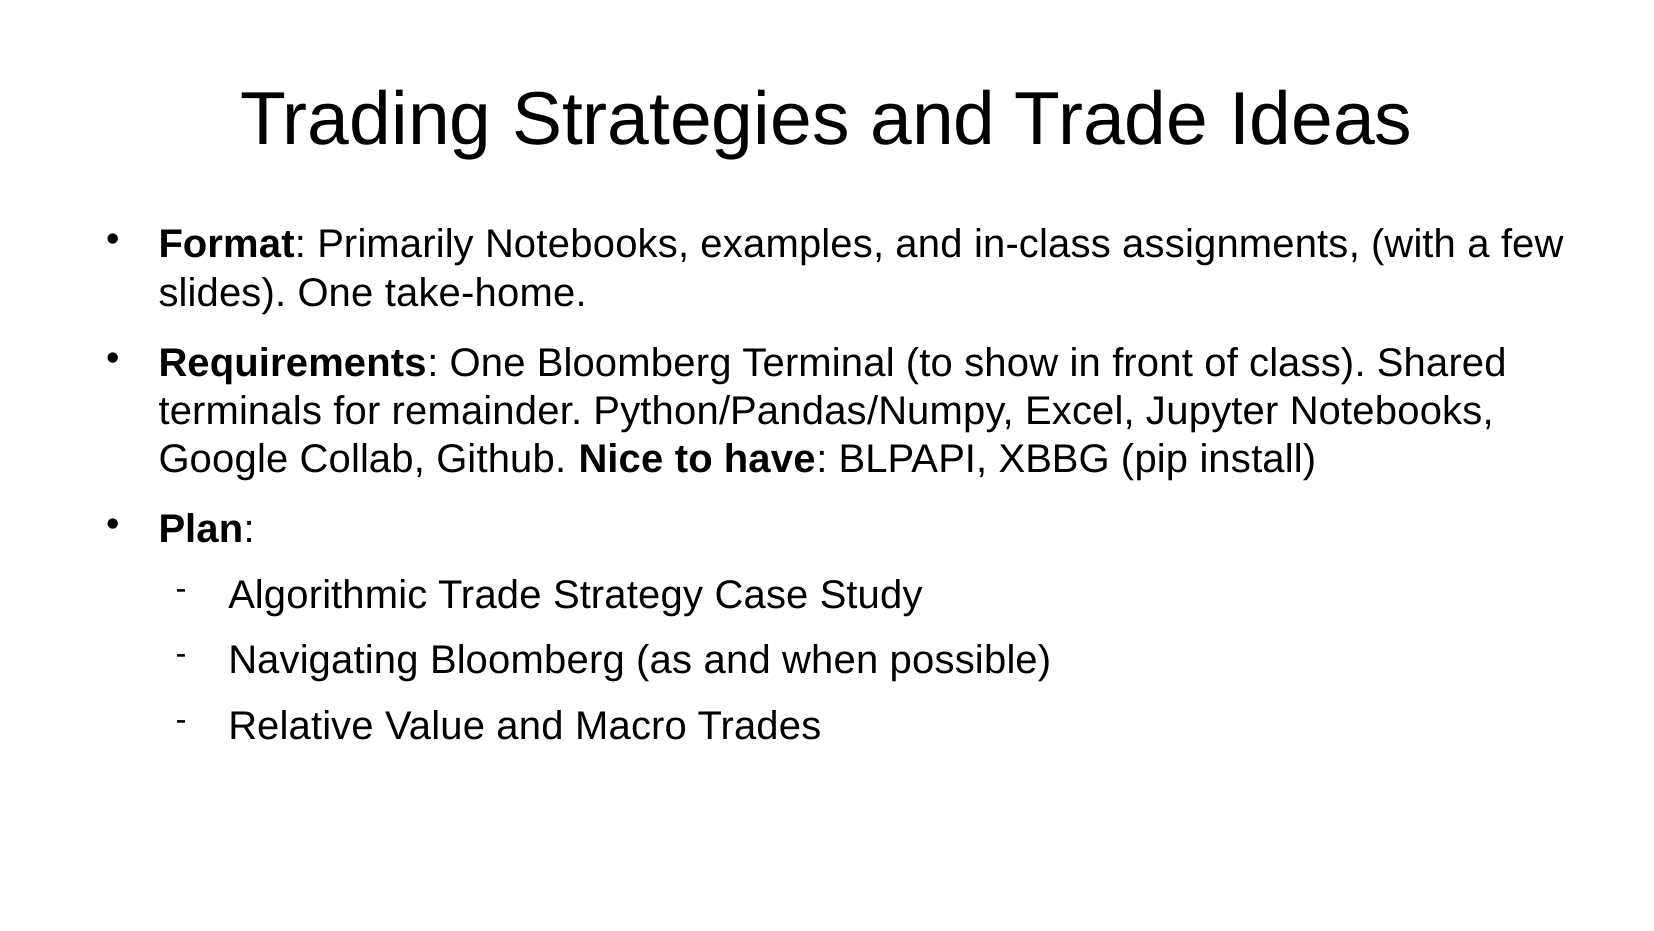

# Trading Strategies and Trade Ideas
Format: Primarily Notebooks, examples, and in-class assignments, (with a few slides). One take-home.
Requirements: One Bloomberg Terminal (to show in front of class). Shared terminals for remainder. Python/Pandas/Numpy, Excel, Jupyter Notebooks, Google Collab, Github. Nice to have: BLPAPI, XBBG (pip install)
Plan:
Algorithmic Trade Strategy Case Study
Navigating Bloomberg (as and when possible)
Relative Value and Macro Trades